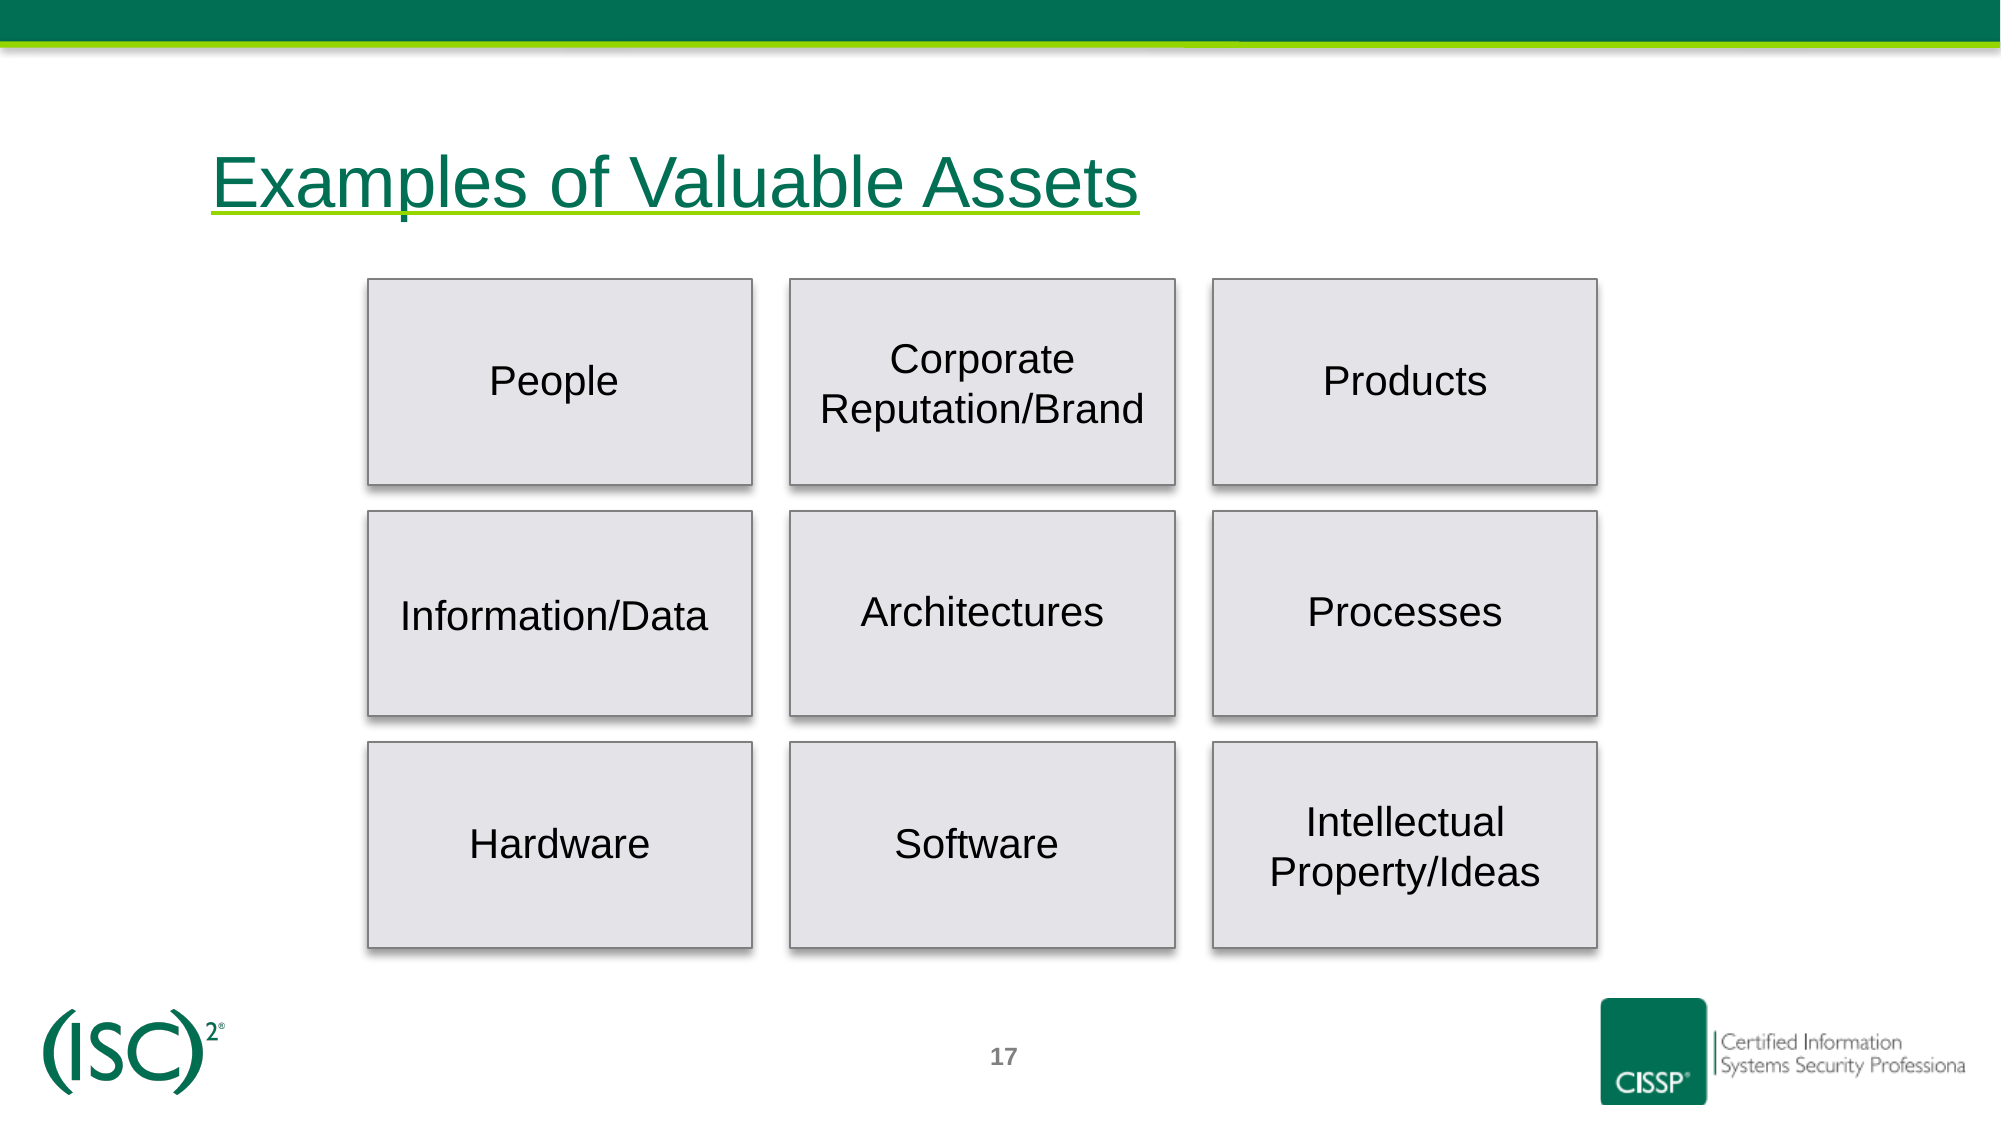

# Examples of Valuable Assets
People
Corporate Reputation/Brand
Products
Information/Data
Architectures
Processes
Hardware
Software
Intellectual Property/Ideas